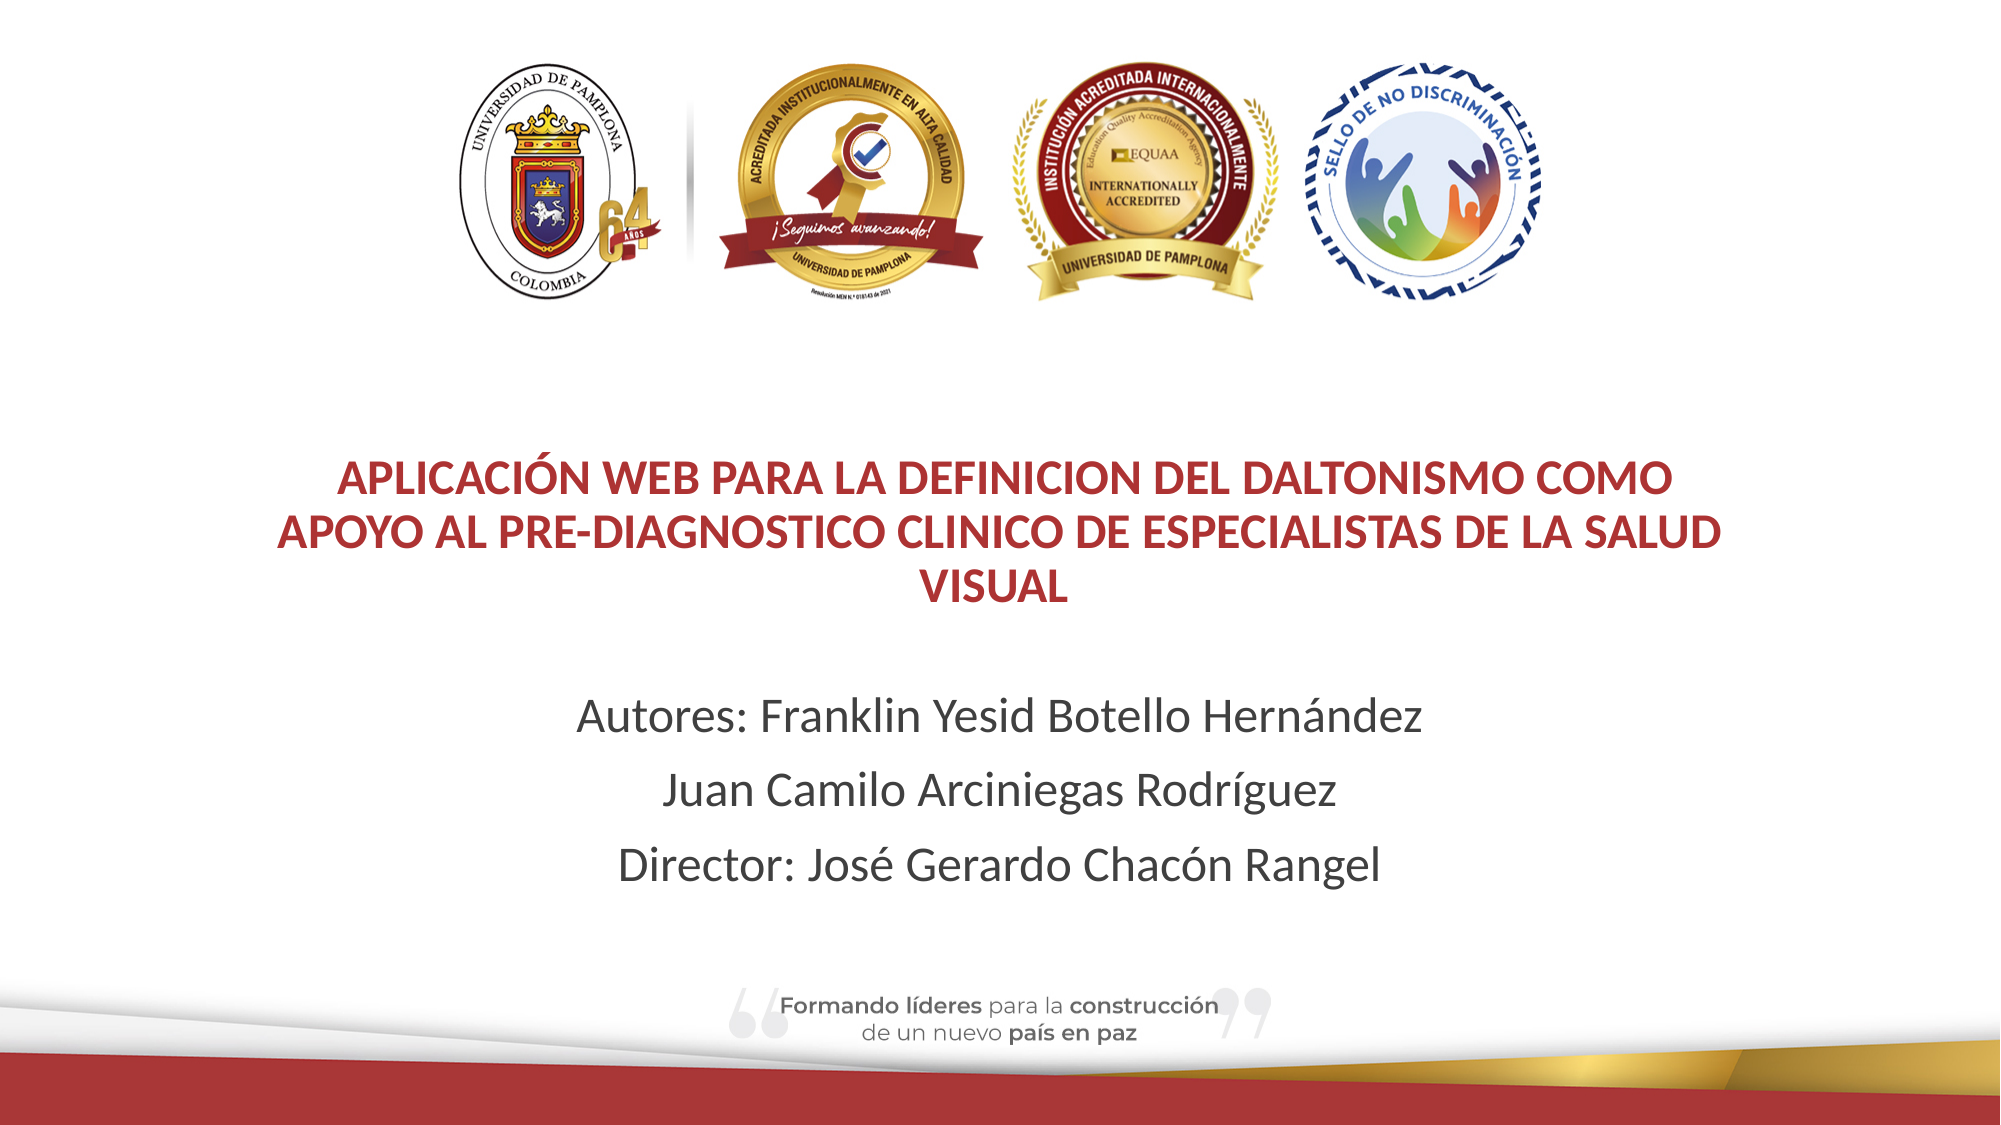

# APLICACIÓN WEB PARA LA DEFINICION DEL DALTONISMO COMO APOYO AL PRE-DIAGNOSTICO CLINICO DE ESPECIALISTAS DE LA SALUD VISUAL
Autores: Franklin Yesid Botello Hernández
Juan Camilo Arciniegas Rodríguez
Director: José Gerardo Chacón Rangel